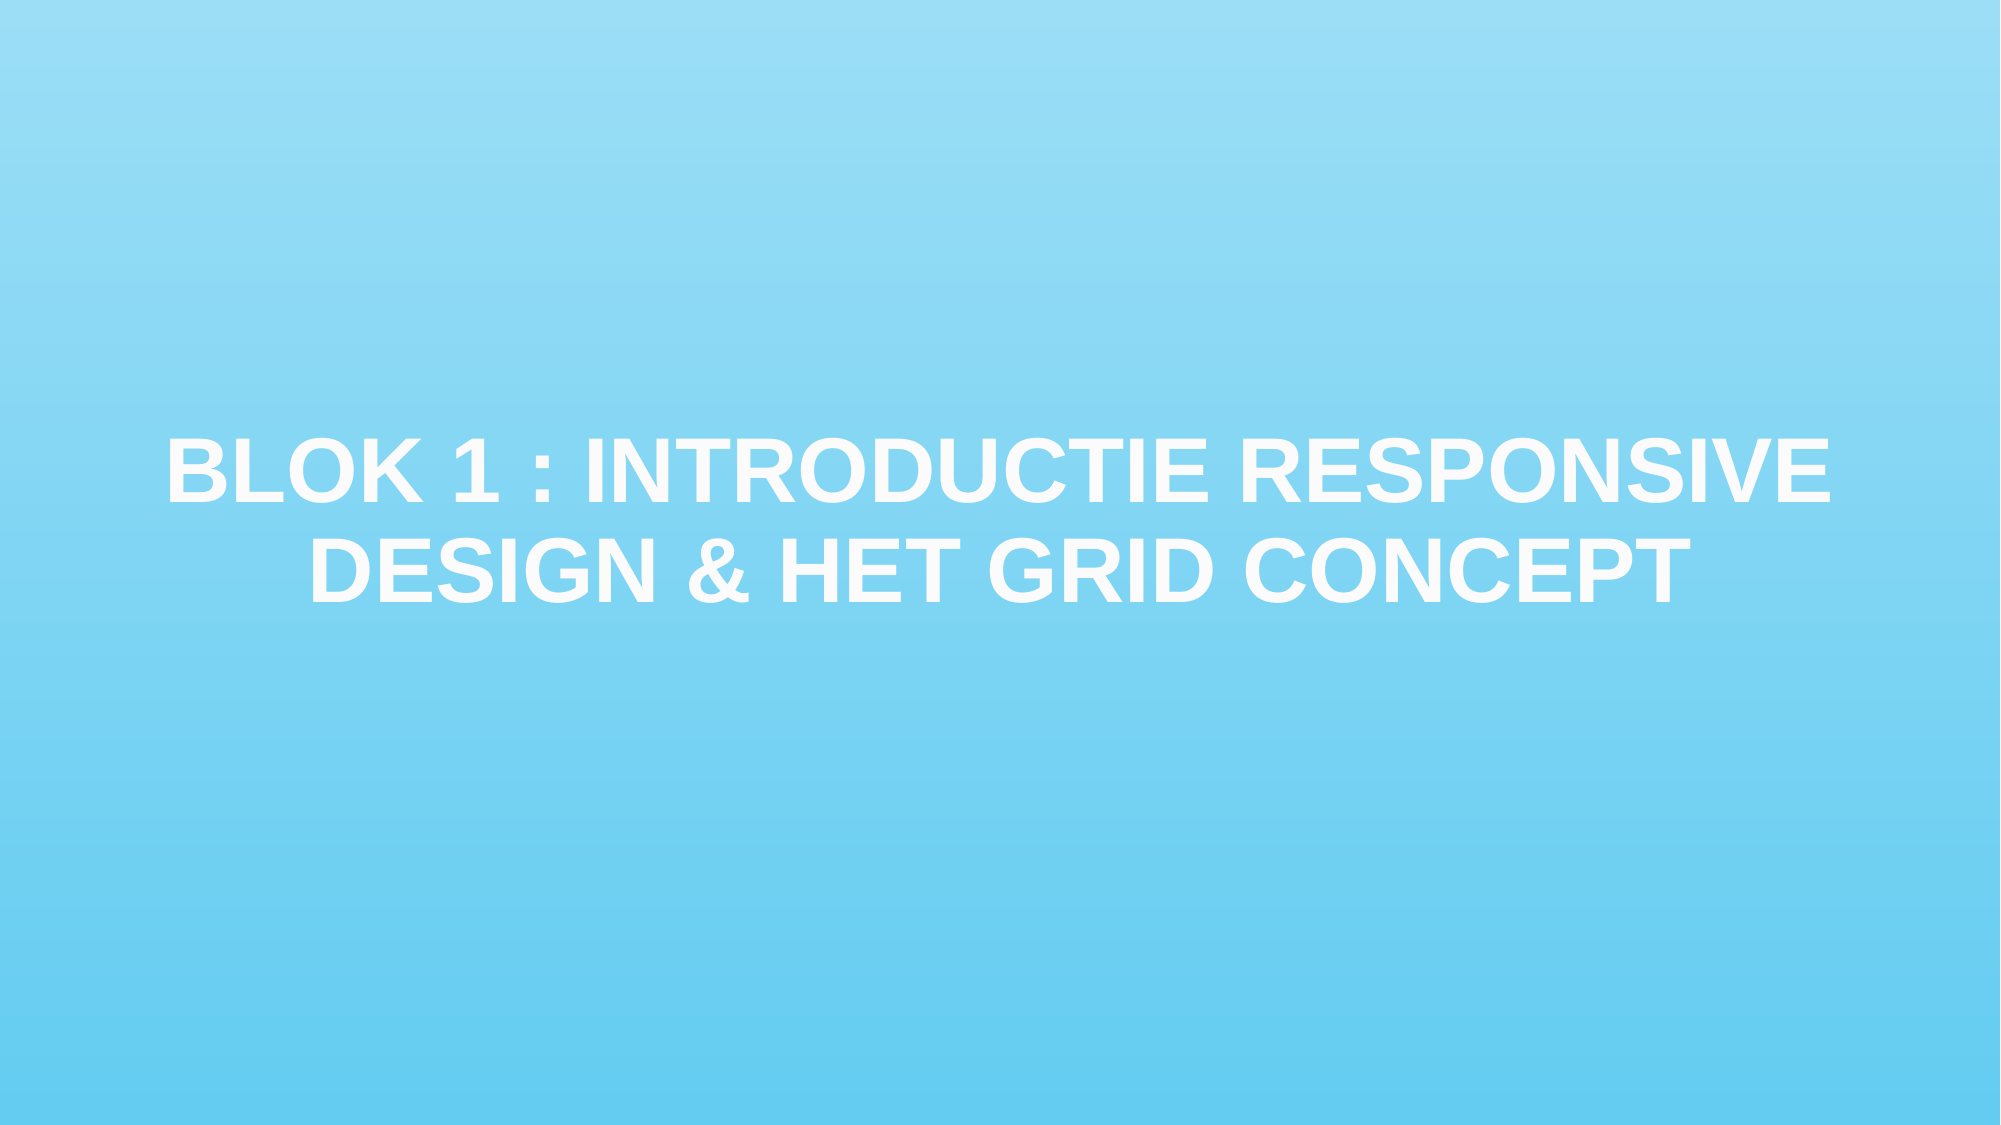

# BLOK 1 : INTRODUCTIE RESPONSIVE DESIGN & HET GRID CONCEPT